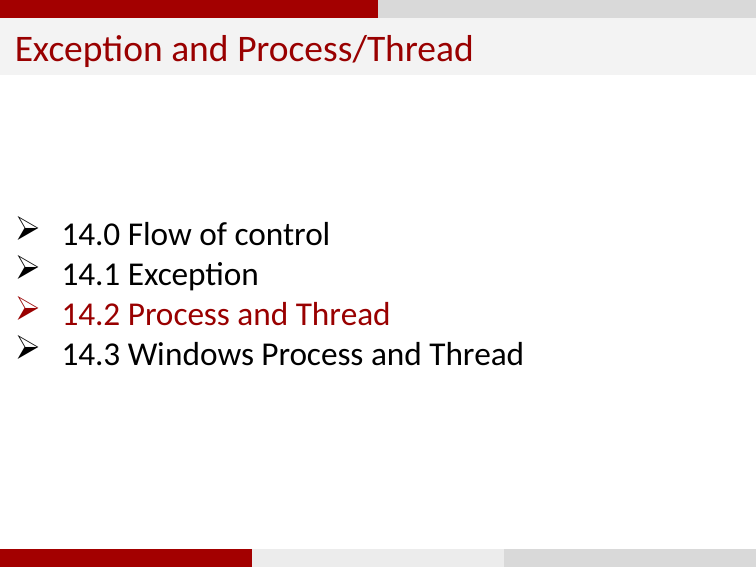

Exception and Process/Thread
14.0 Flow of control
14.1 Exception
14.2 Process and Thread
14.3 Windows Process and Thread

40